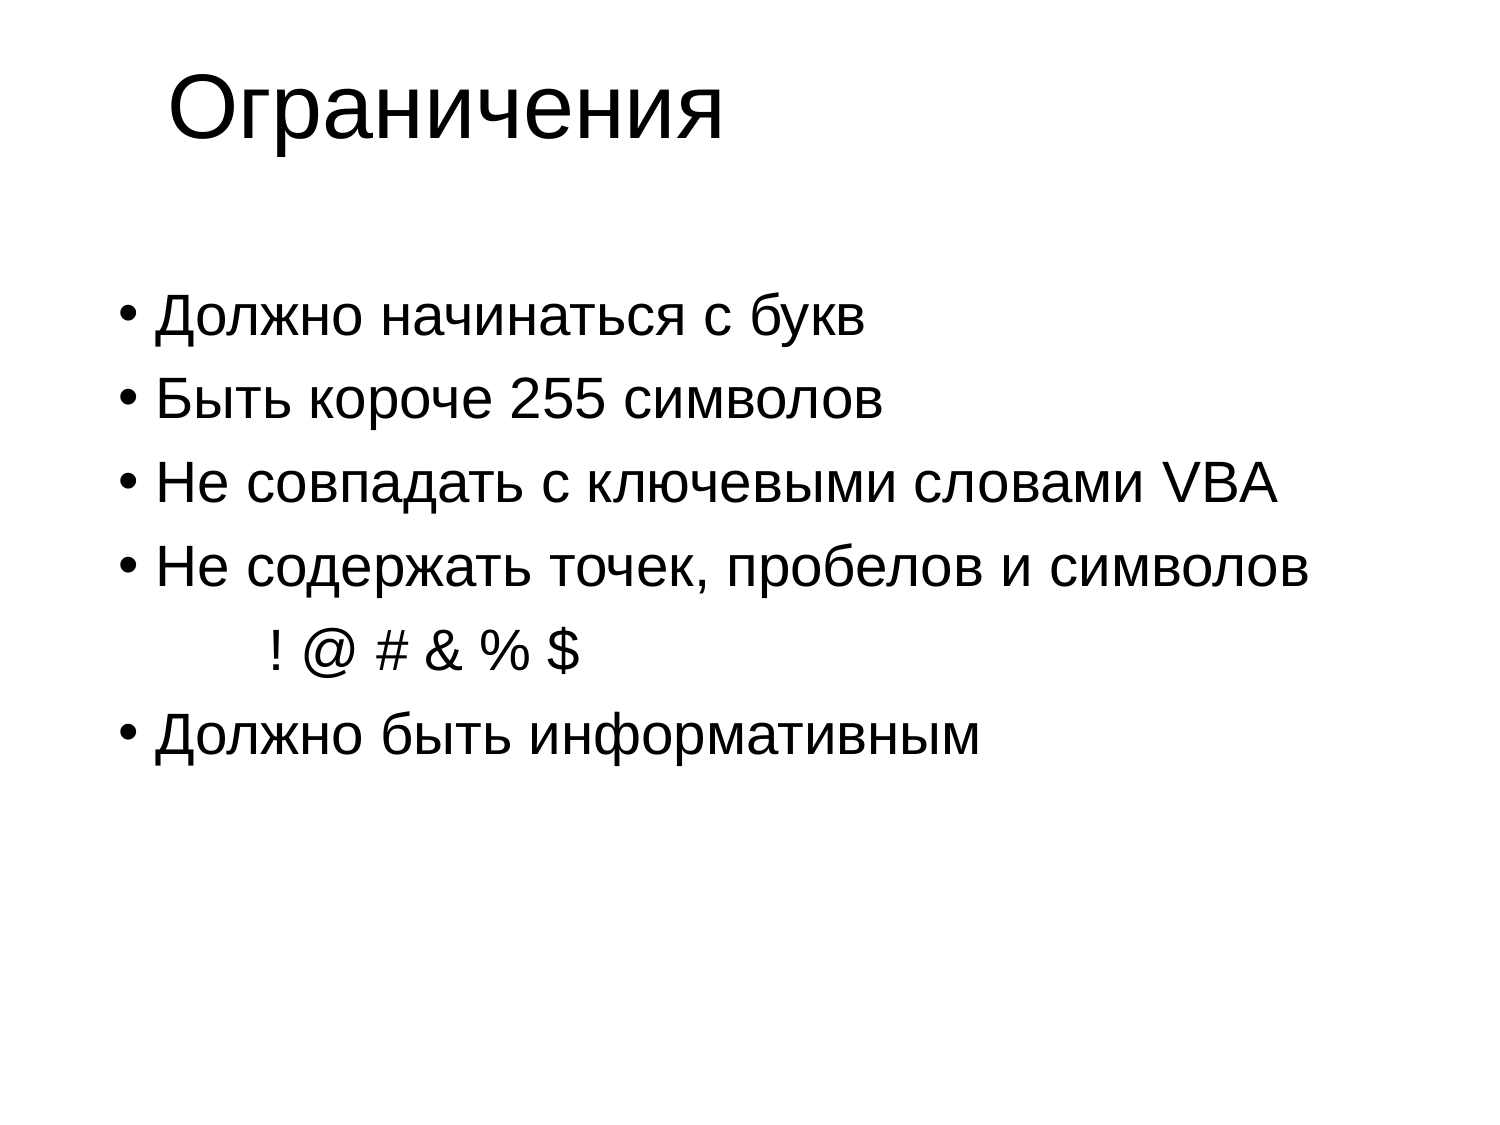

# Ограничения
Должно начинаться с букв
Быть короче 255 символов
Не совпадать с ключевыми словами VBA
Не содержать точек, пробелов и символов
	! @ # & % $
Должно быть информативным